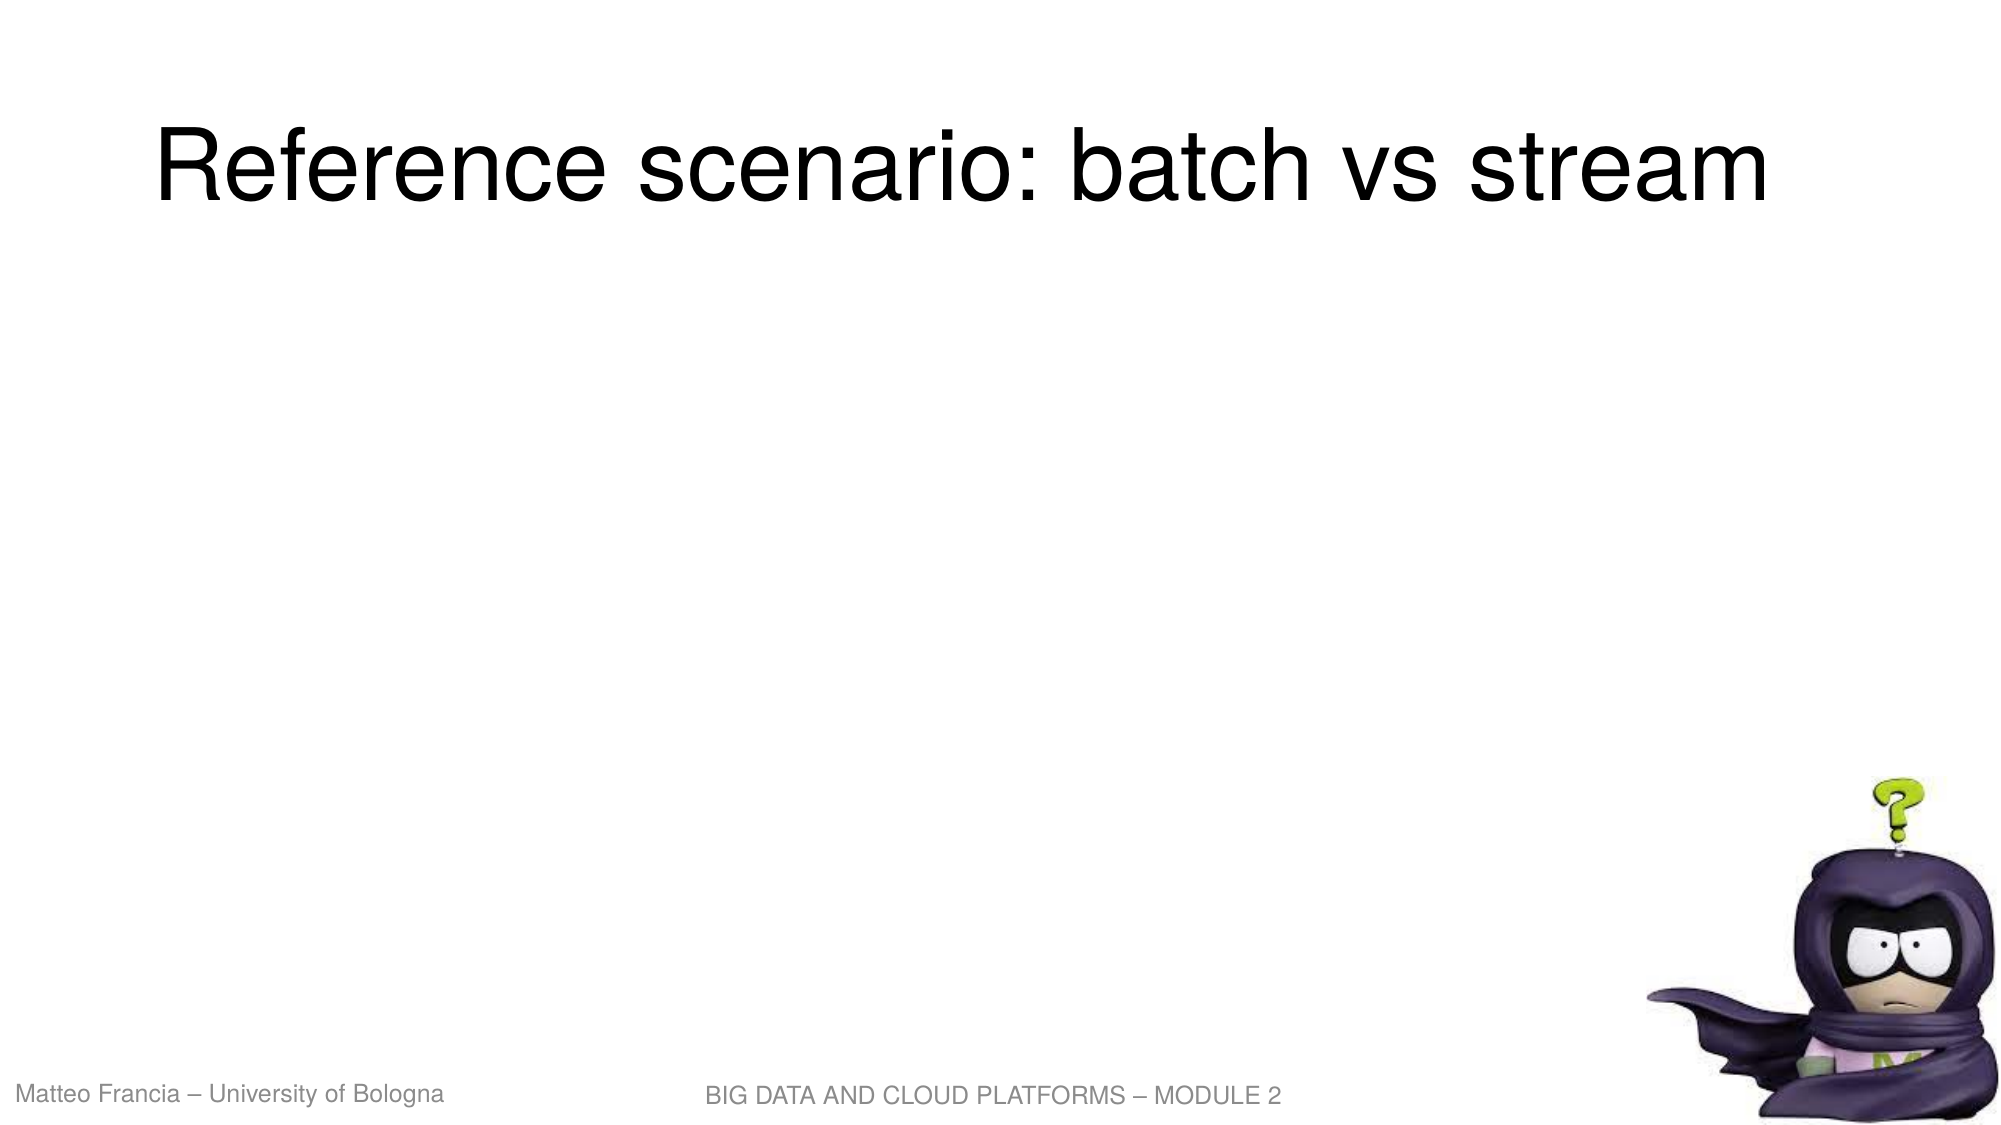

# Reference scenario: batch vs stream

355
Matteo Francia – University of Bologna